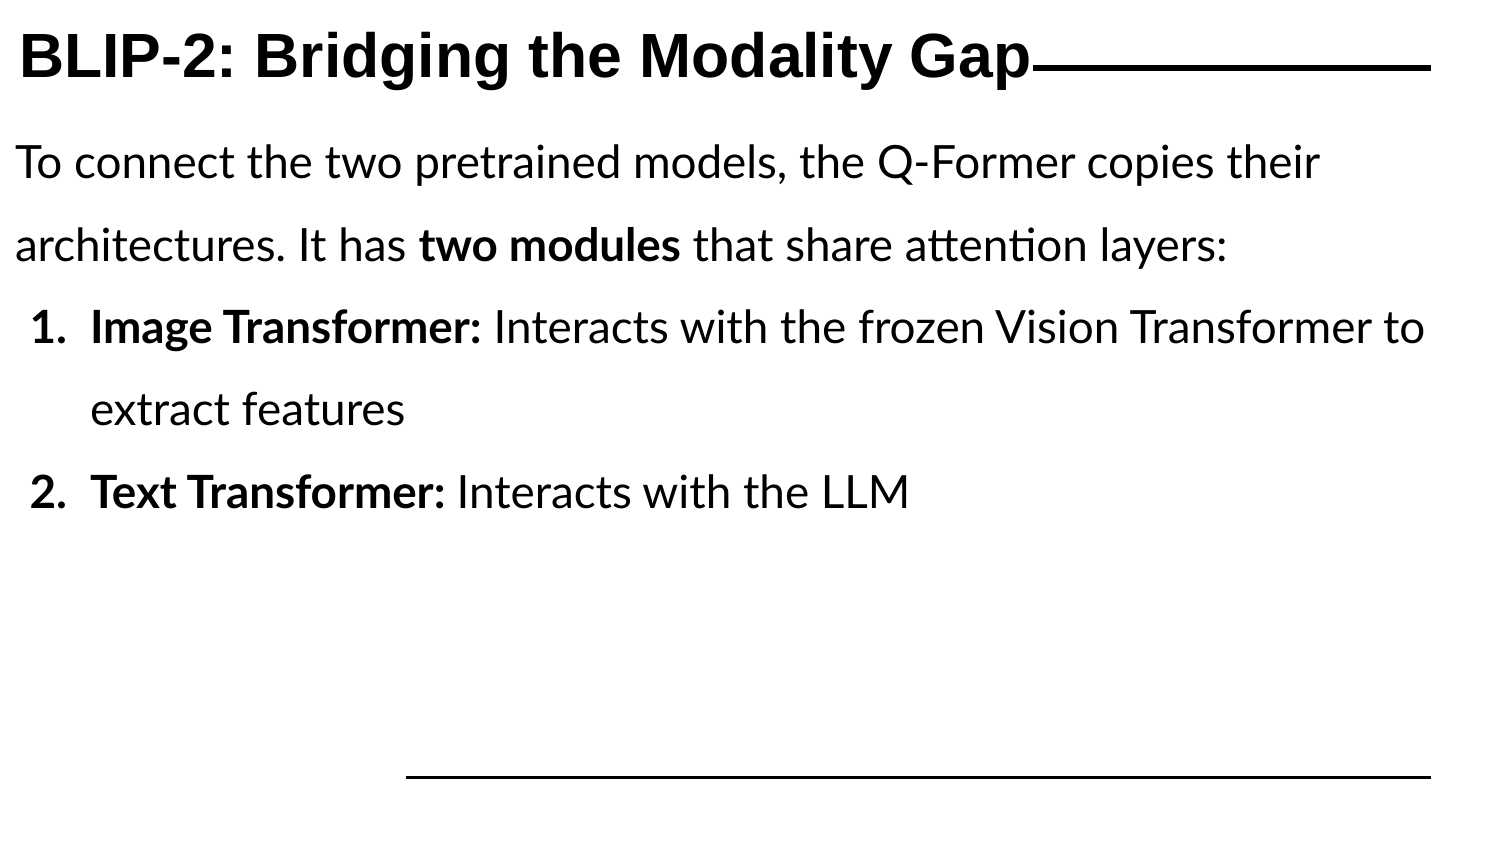

# BLIP-2: Bridging the Modality Gap
To connect the two pretrained models, the Q-Former copies their architectures. It has two modules that share attention layers:
Image Transformer: Interacts with the frozen Vision Transformer to extract features
Text Transformer: Interacts with the LLM